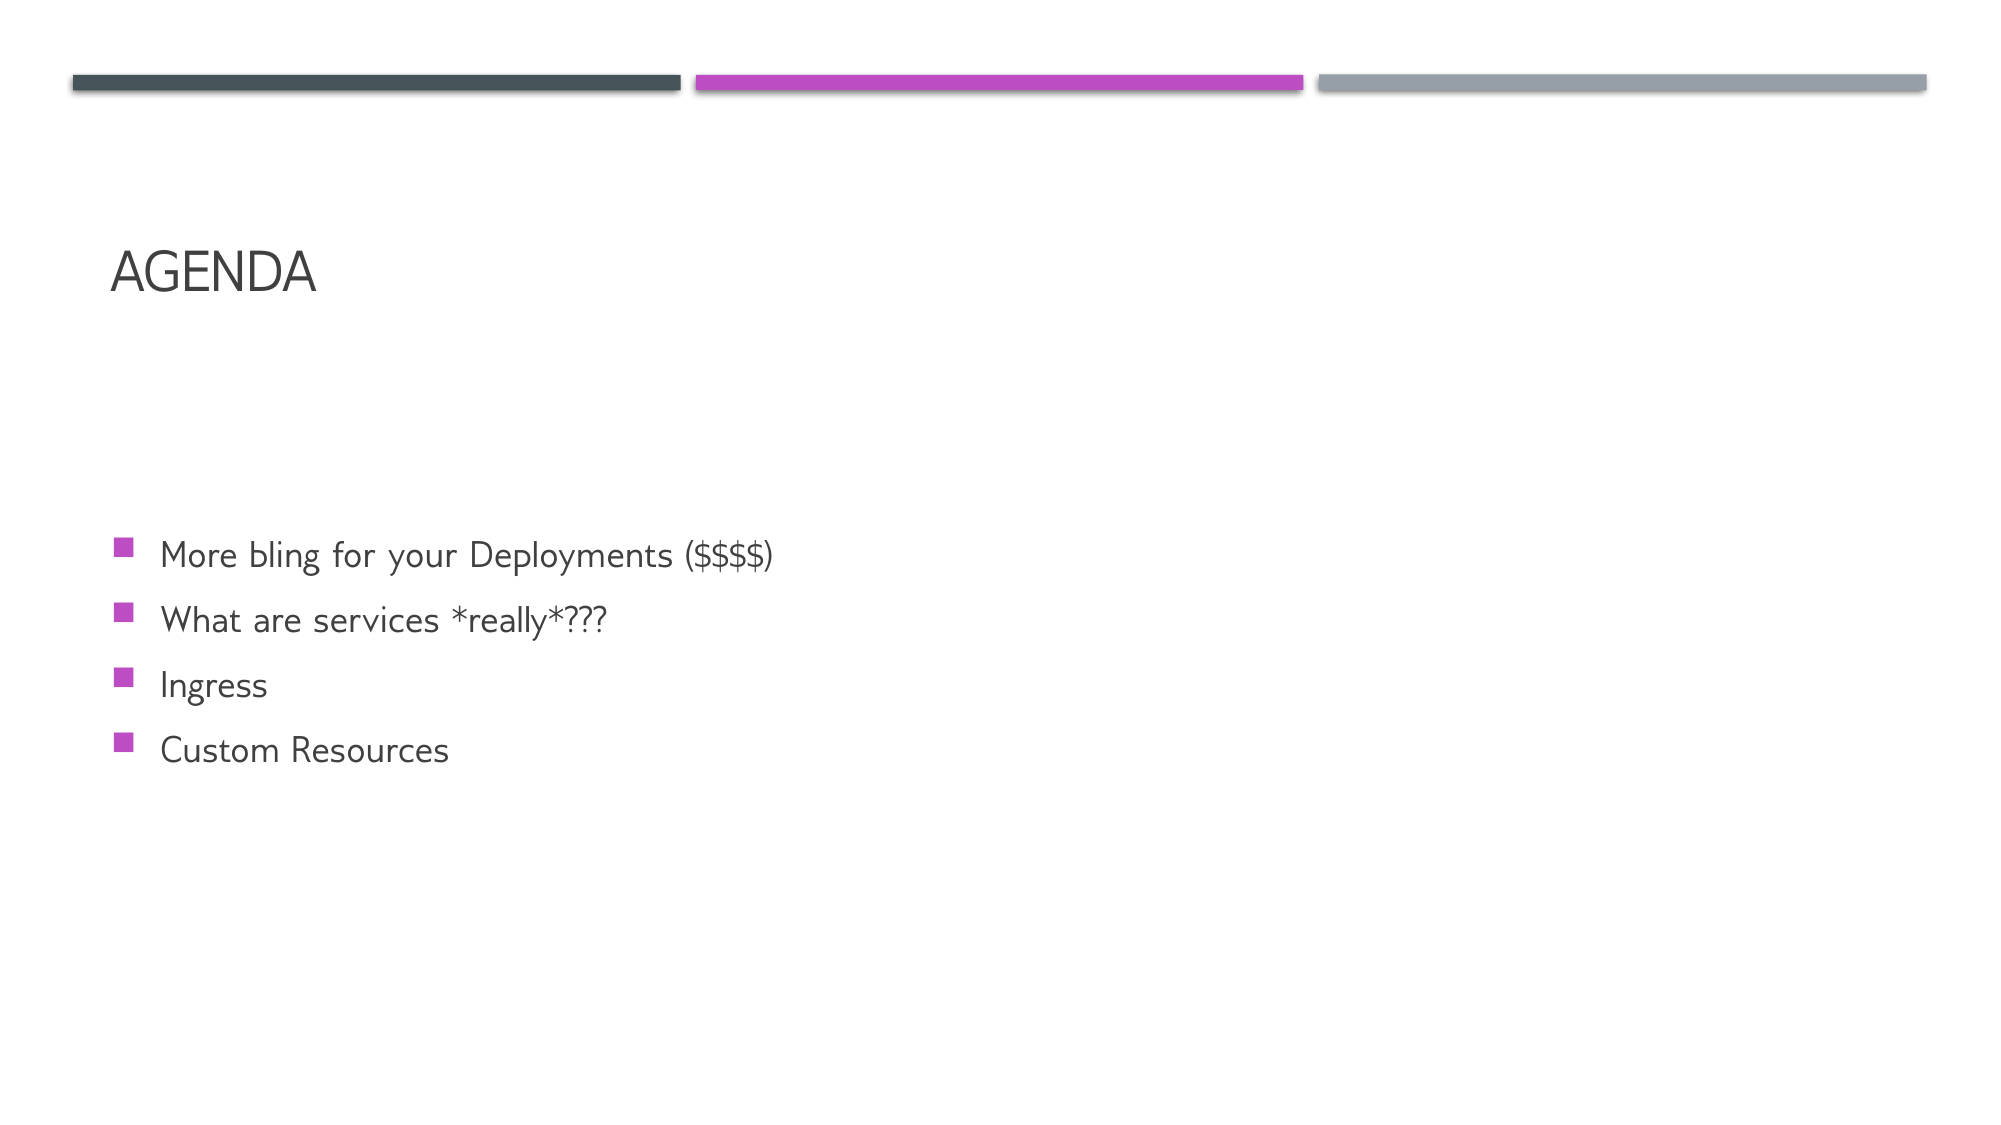

# Agenda
More bling for your Deployments ($$$$)
What are services *really*???
Ingress
Custom Resources